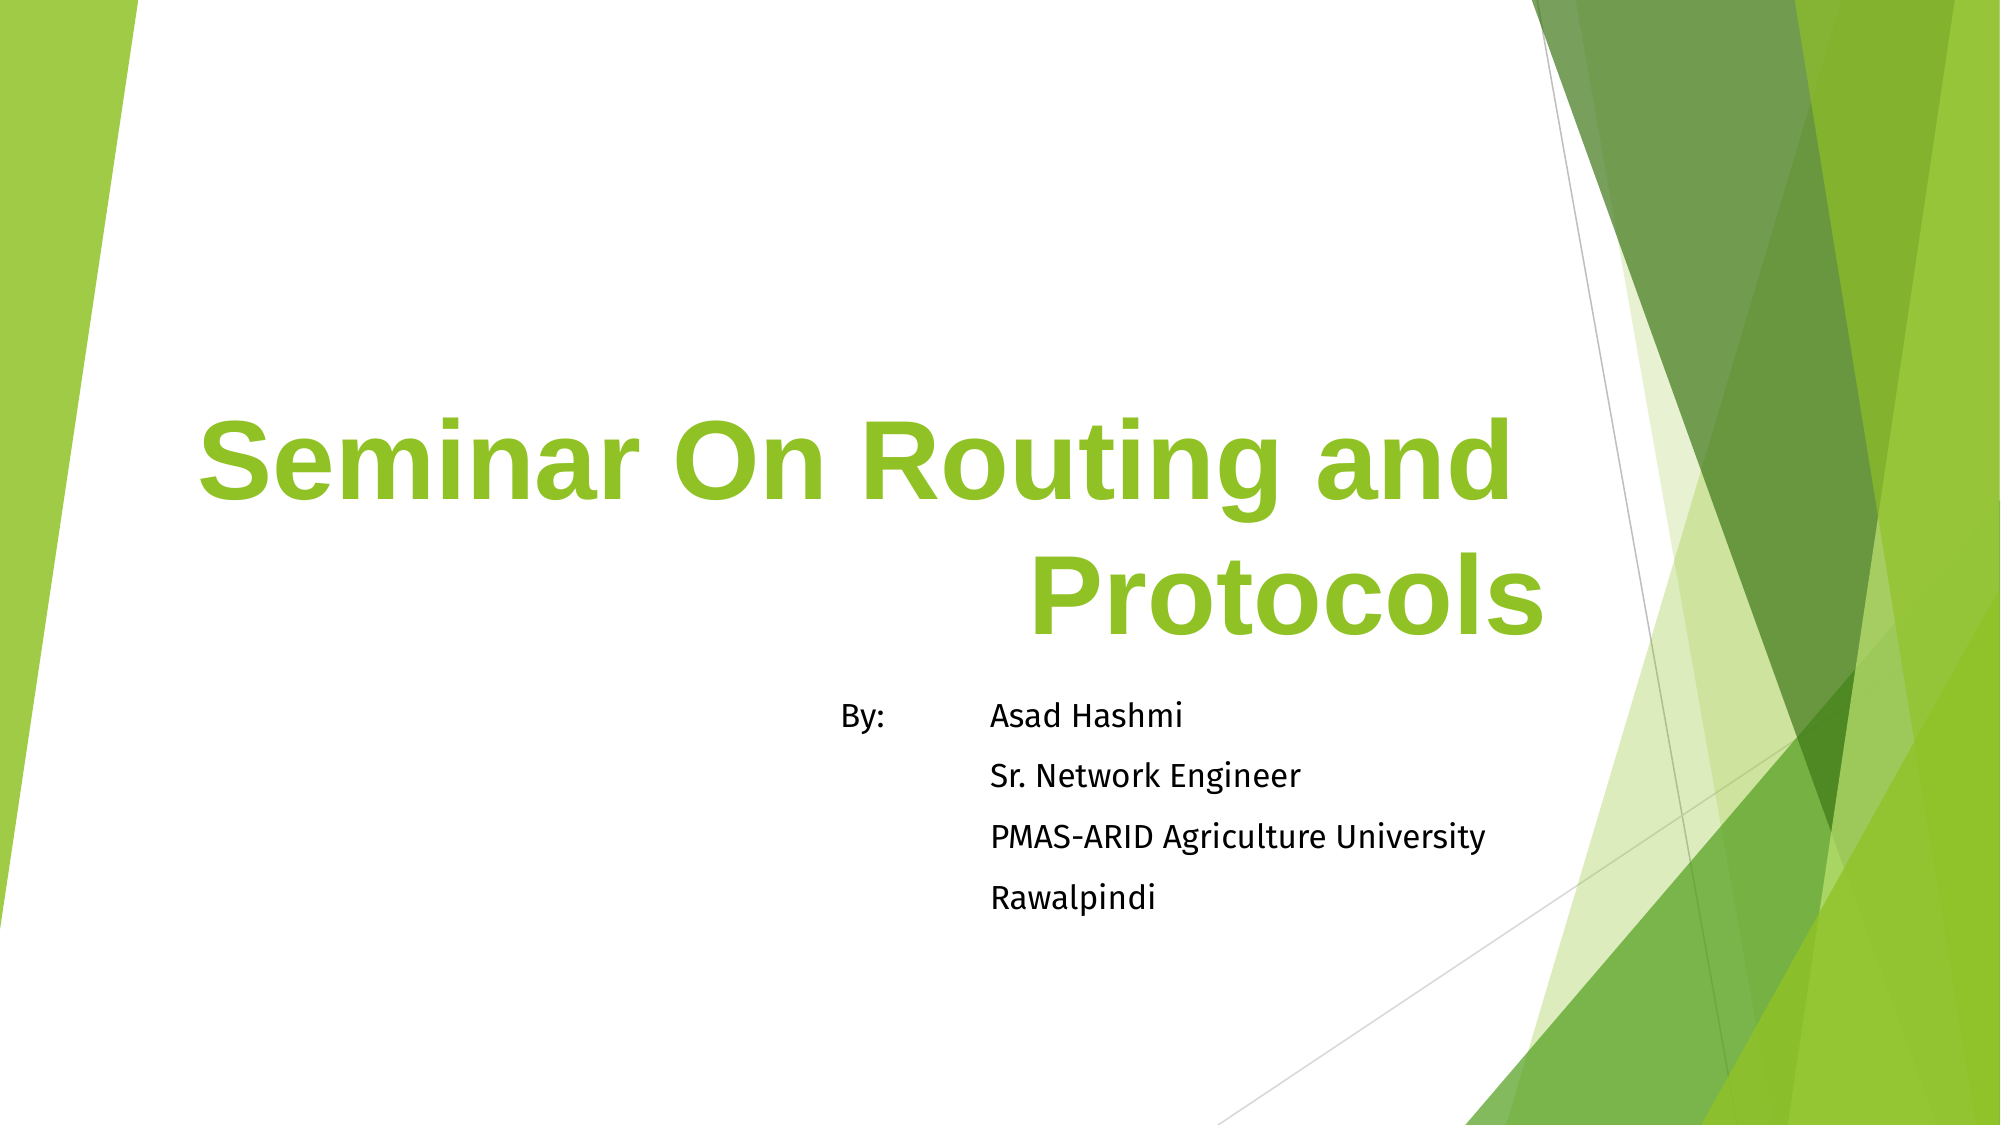

# Seminar On Routing and  Protocols
By:  	Asad Hashmi
	Sr. Network Engineer
	PMAS-ARID Agriculture University
	Rawalpindi